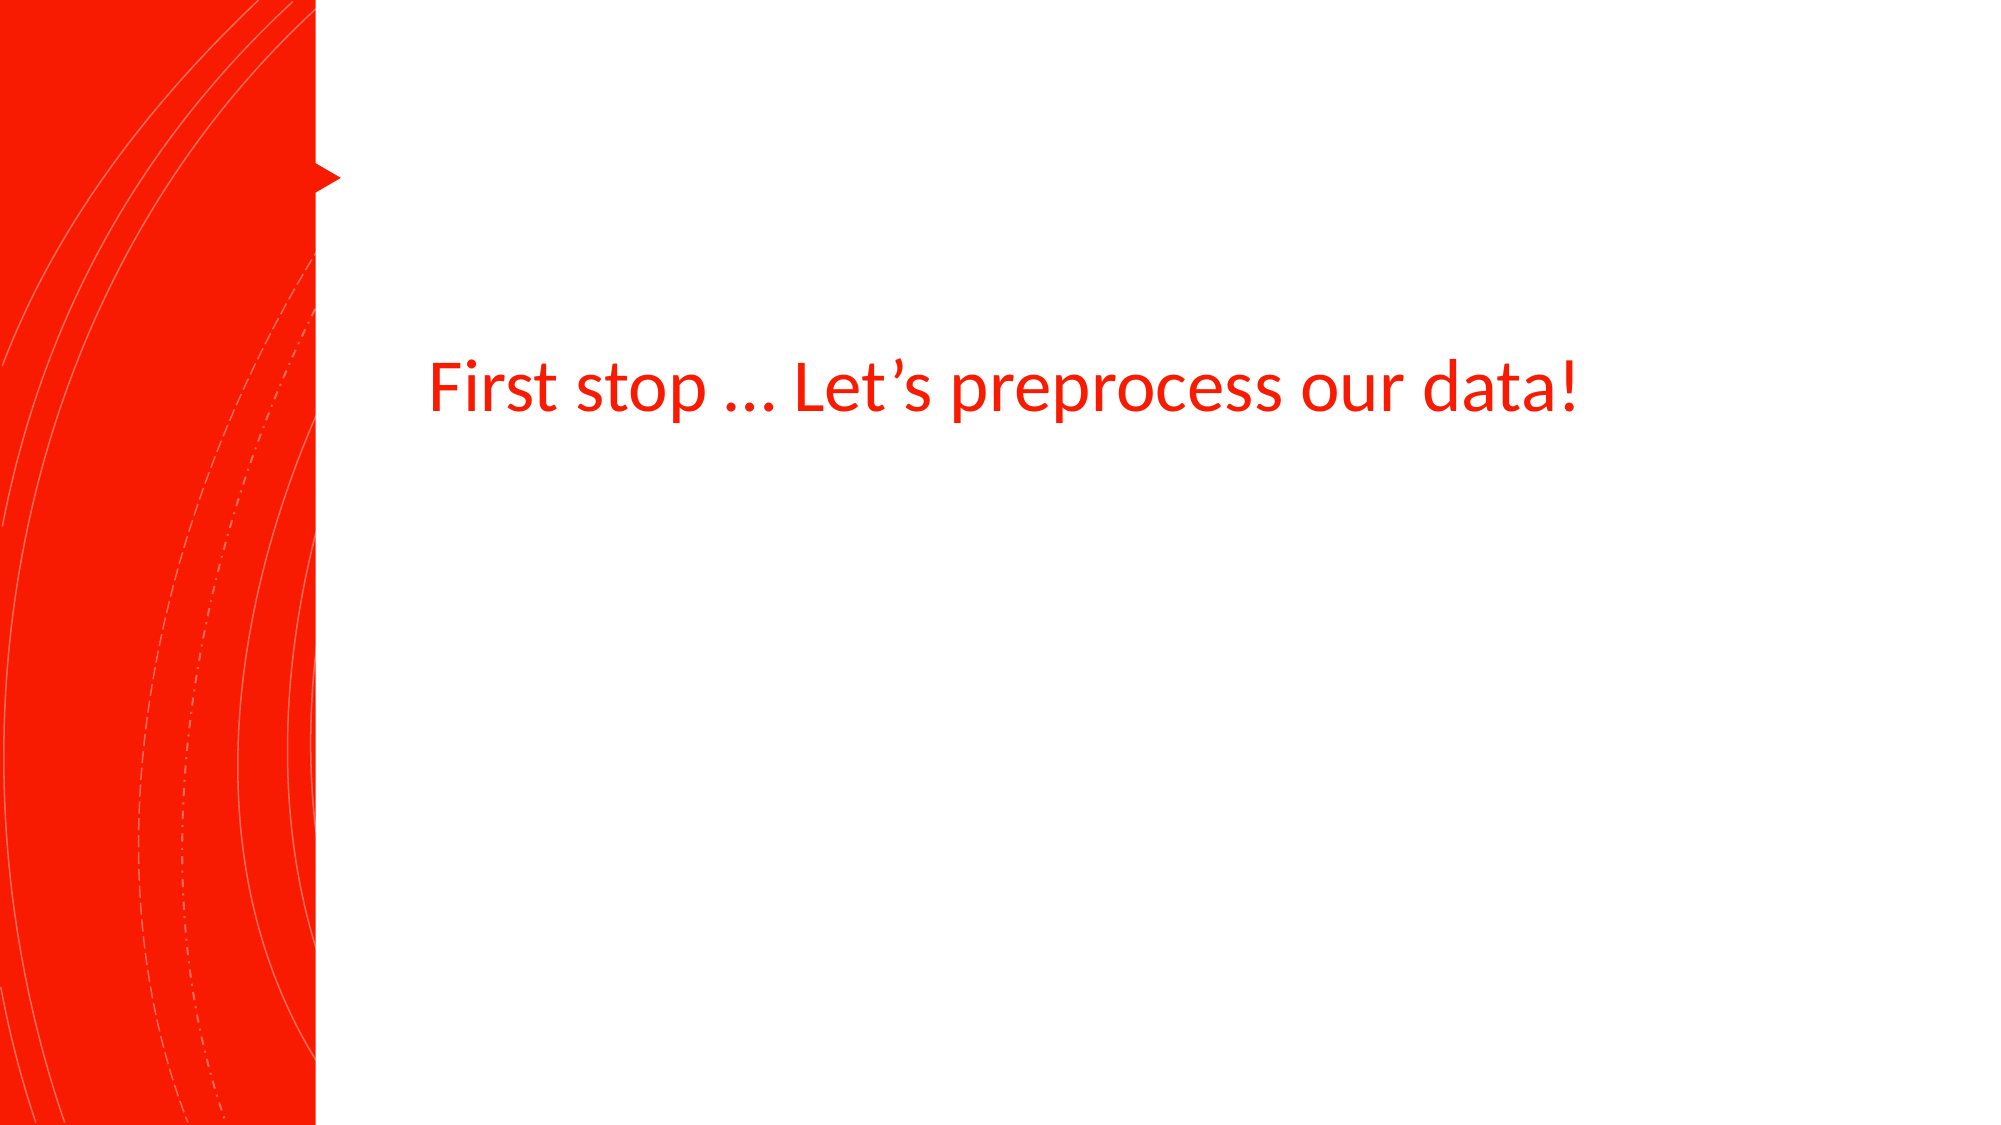

# First stop … Let’s preprocess our data!